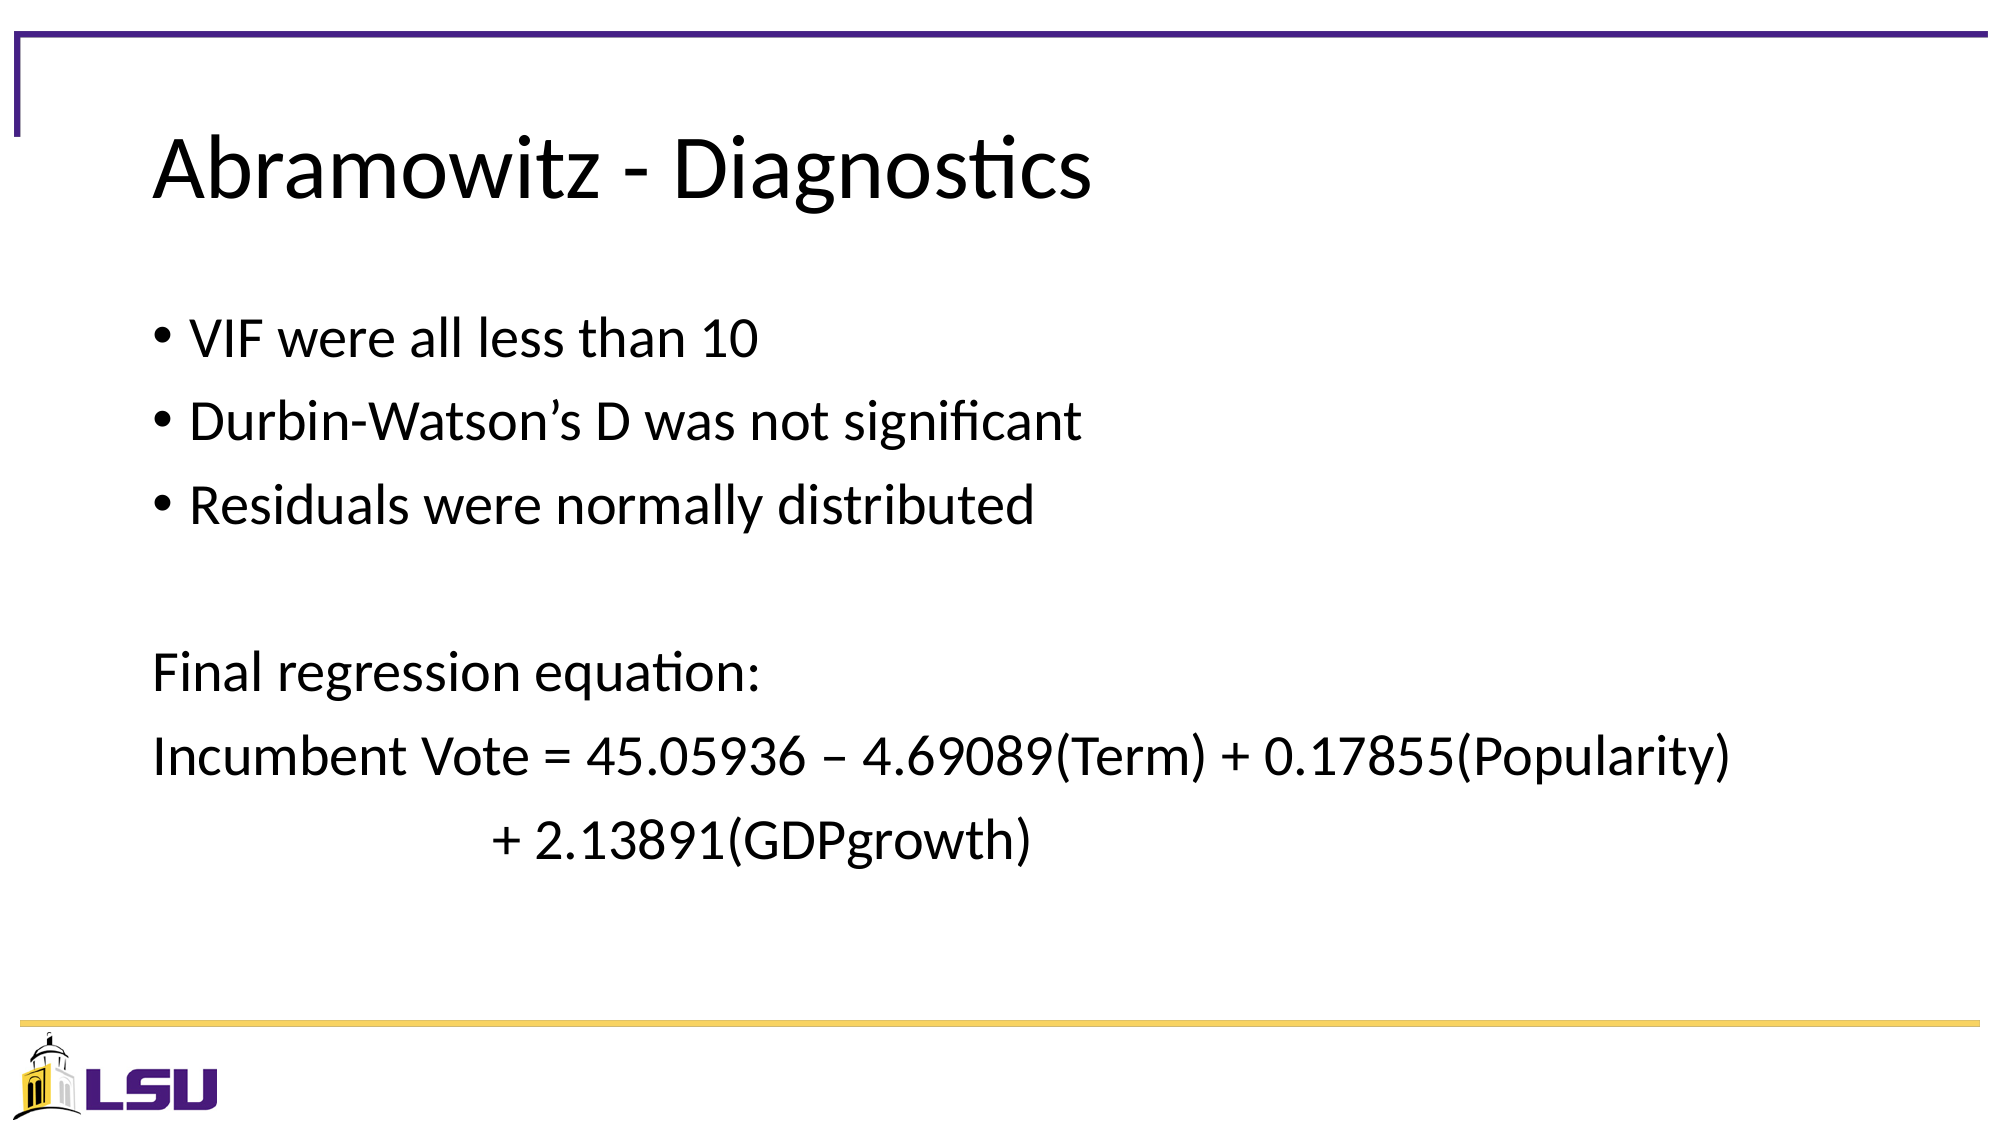

# Abramowitz - Diagnostics
VIF were all less than 10
Durbin-Watson’s D was not significant
Residuals were normally distributed

Final regression equation:
Incumbent Vote = 45.05936 – 4.69089(Term) + 0.17855(Popularity)
		   + 2.13891(GDPgrowth)